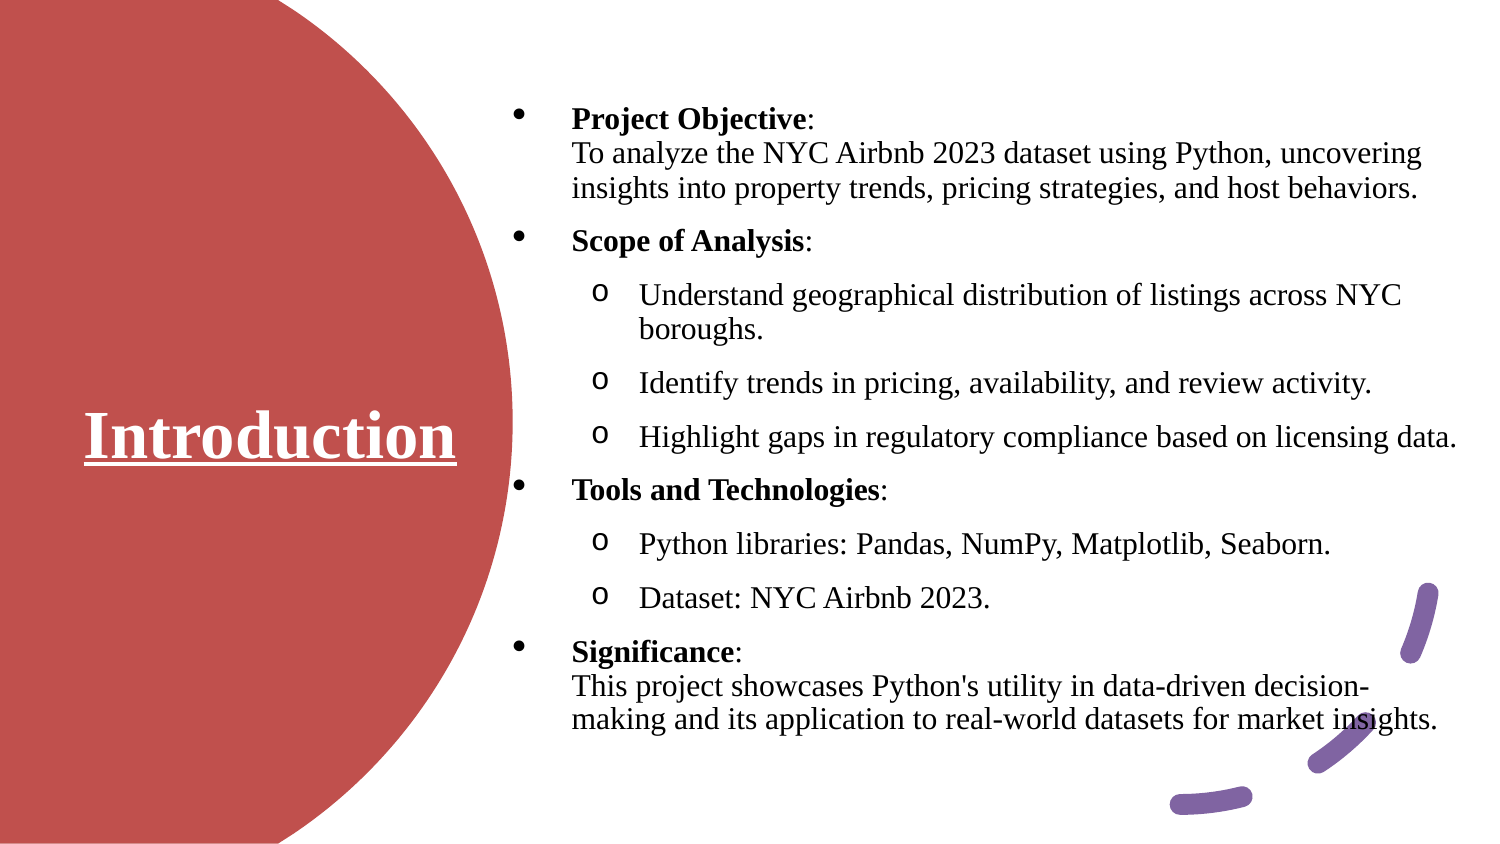

Project Objective:
To analyze the NYC Airbnb 2023 dataset using Python, uncovering insights into property trends, pricing strategies, and host behaviors.
Scope of Analysis:
Understand geographical distribution of listings across NYC boroughs.
Identify trends in pricing, availability, and review activity.
Highlight gaps in regulatory compliance based on licensing data.
Tools and Technologies:
Python libraries: Pandas, NumPy, Matplotlib, Seaborn.
Dataset: NYC Airbnb 2023.
Significance:
This project showcases Python's utility in data-driven decision-making and its application to real-world datasets for market insights.

# Introduction